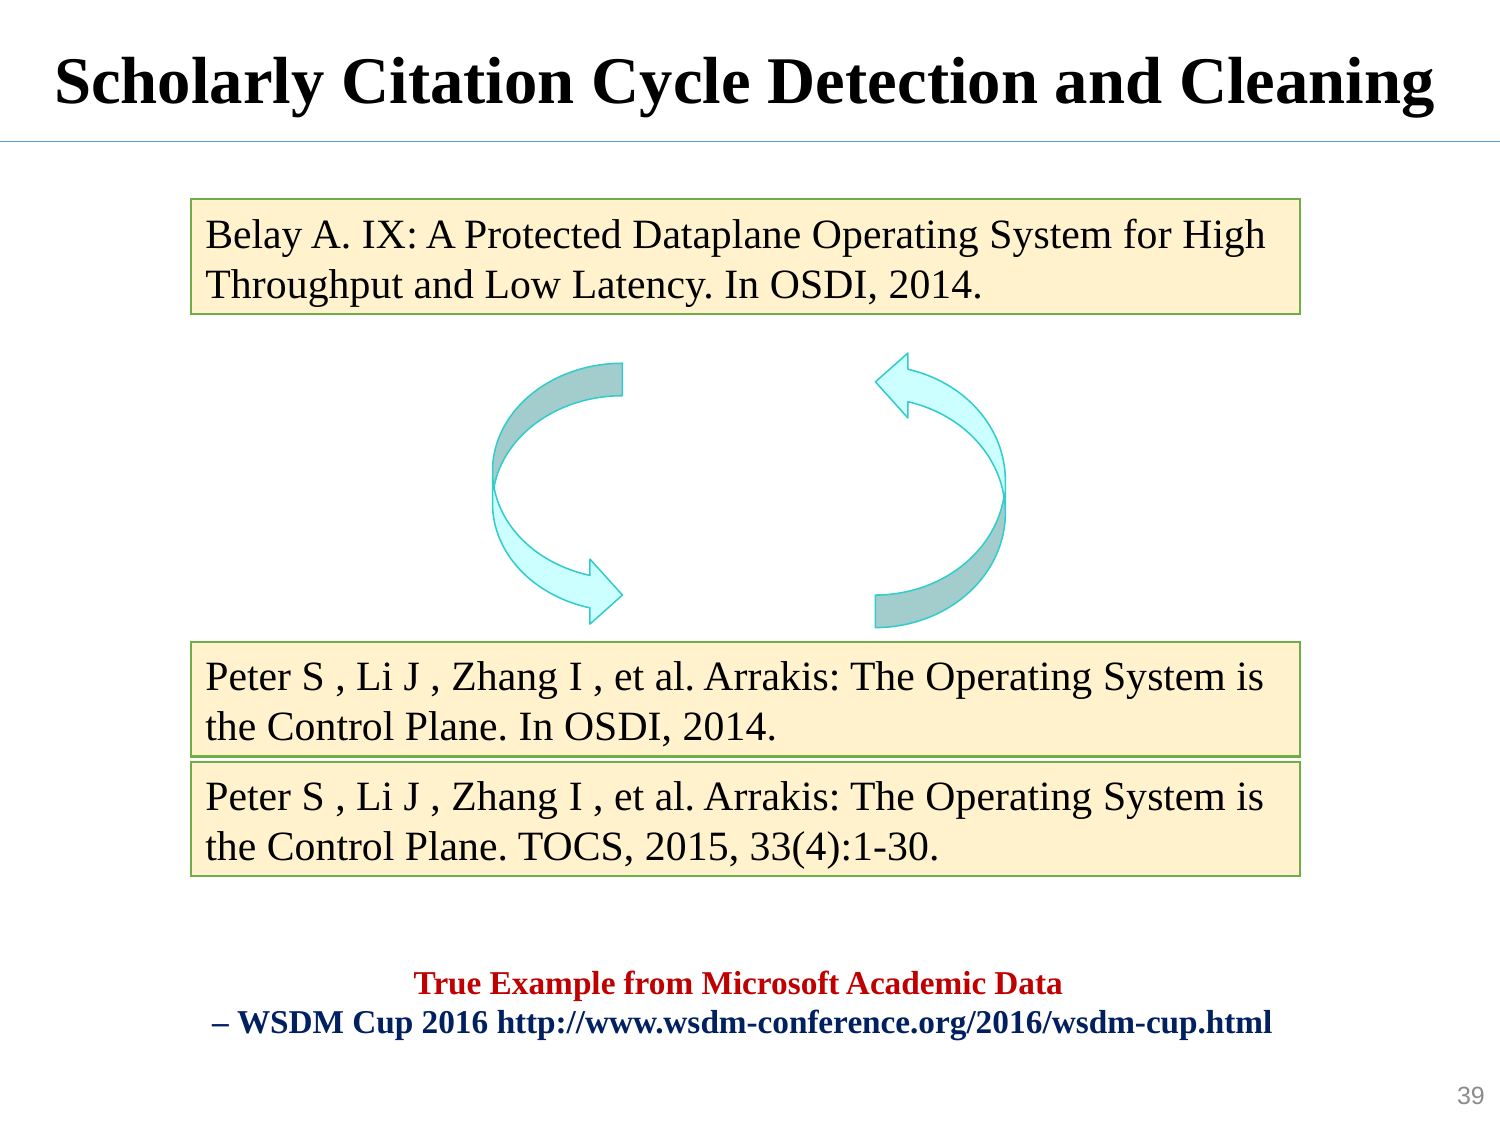

# Scholarly Citation Cycle Detection and Cleaning
Belay A. IX: A Protected Dataplane Operating System for High Throughput and Low Latency. In OSDI, 2014.

Peter S , Li J , Zhang I , et al. Arrakis: The Operating System is the Control Plane. In OSDI, 2014.
Peter S , Li J , Zhang I , et al. Arrakis: The Operating System is the Control Plane. TOCS, 2015, 33(4):1-30.
True Example from Microsoft Academic Data
 – WSDM Cup 2016 http://www.wsdm-conference.org/2016/wsdm-cup.html

39